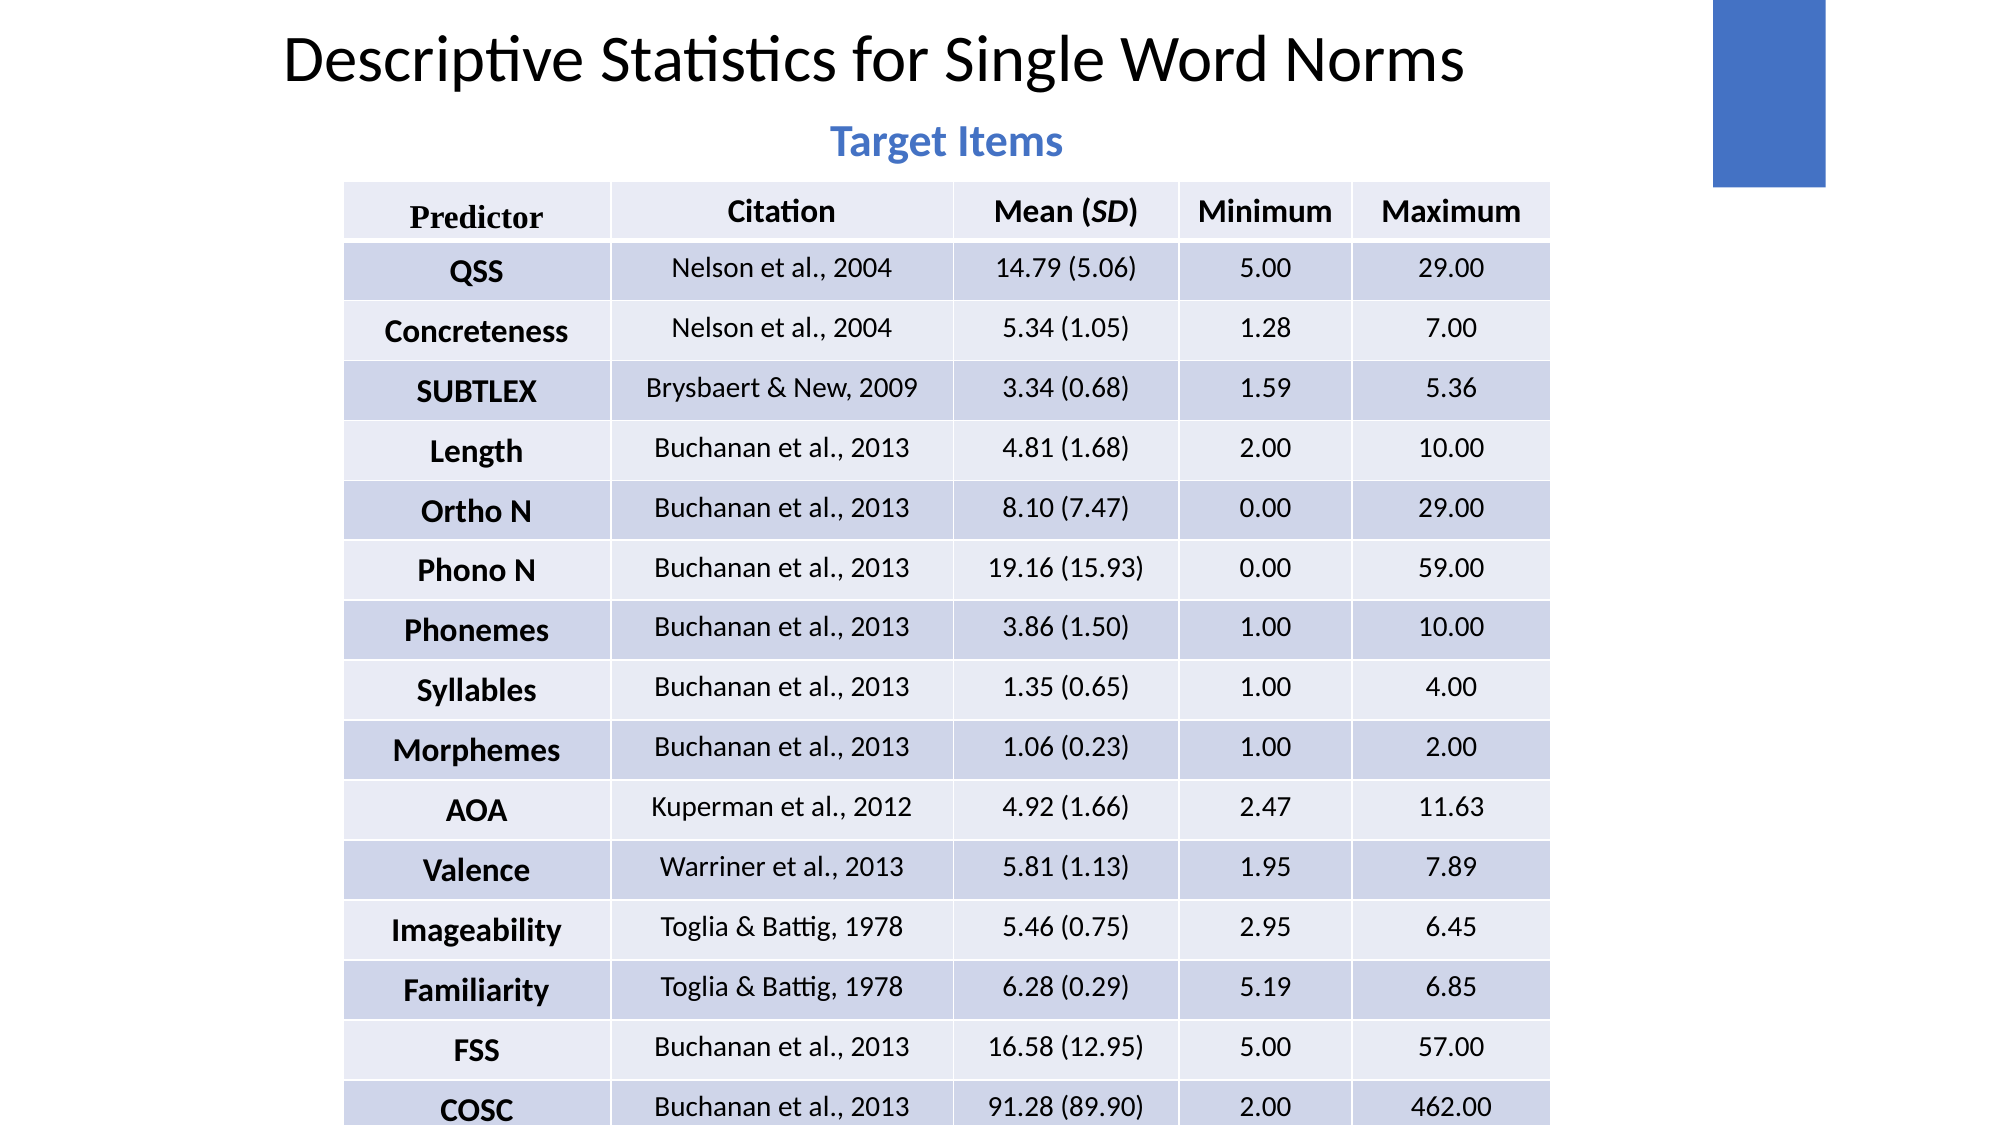

Descriptive Statistics for Single Word Norms
Target Items
| Predictor | Citation | Mean (SD) | Minimum | Maximum |
| --- | --- | --- | --- | --- |
| QSS | Nelson et al., 2004 | 14.79 (5.06) | 5.00 | 29.00 |
| Concreteness | Nelson et al., 2004 | 5.34 (1.05) | 1.28 | 7.00 |
| SUBTLEX | Brysbaert & New, 2009 | 3.34 (0.68) | 1.59 | 5.36 |
| Length | Buchanan et al., 2013 | 4.81 (1.68) | 2.00 | 10.00 |
| Ortho N | Buchanan et al., 2013 | 8.10 (7.47) | 0.00 | 29.00 |
| Phono N | Buchanan et al., 2013 | 19.16 (15.93) | 0.00 | 59.00 |
| Phonemes | Buchanan et al., 2013 | 3.86 (1.50) | 1.00 | 10.00 |
| Syllables | Buchanan et al., 2013 | 1.35 (0.65) | 1.00 | 4.00 |
| Morphemes | Buchanan et al., 2013 | 1.06 (0.23) | 1.00 | 2.00 |
| AOA | Kuperman et al., 2012 | 4.92 (1.66) | 2.47 | 11.63 |
| Valence | Warriner et al., 2013 | 5.81 (1.13) | 1.95 | 7.89 |
| Imageability | Toglia & Battig, 1978 | 5.46 (0.75) | 2.95 | 6.45 |
| Familiarity | Toglia & Battig, 1978 | 6.28 (0.29) | 5.19 | 6.85 |
| FSS | Buchanan et al., 2013 | 16.58 (12.95) | 5.00 | 57.00 |
| COSC | Buchanan et al., 2013 | 91.28 (89.90) | 2.00 | 462.00 |